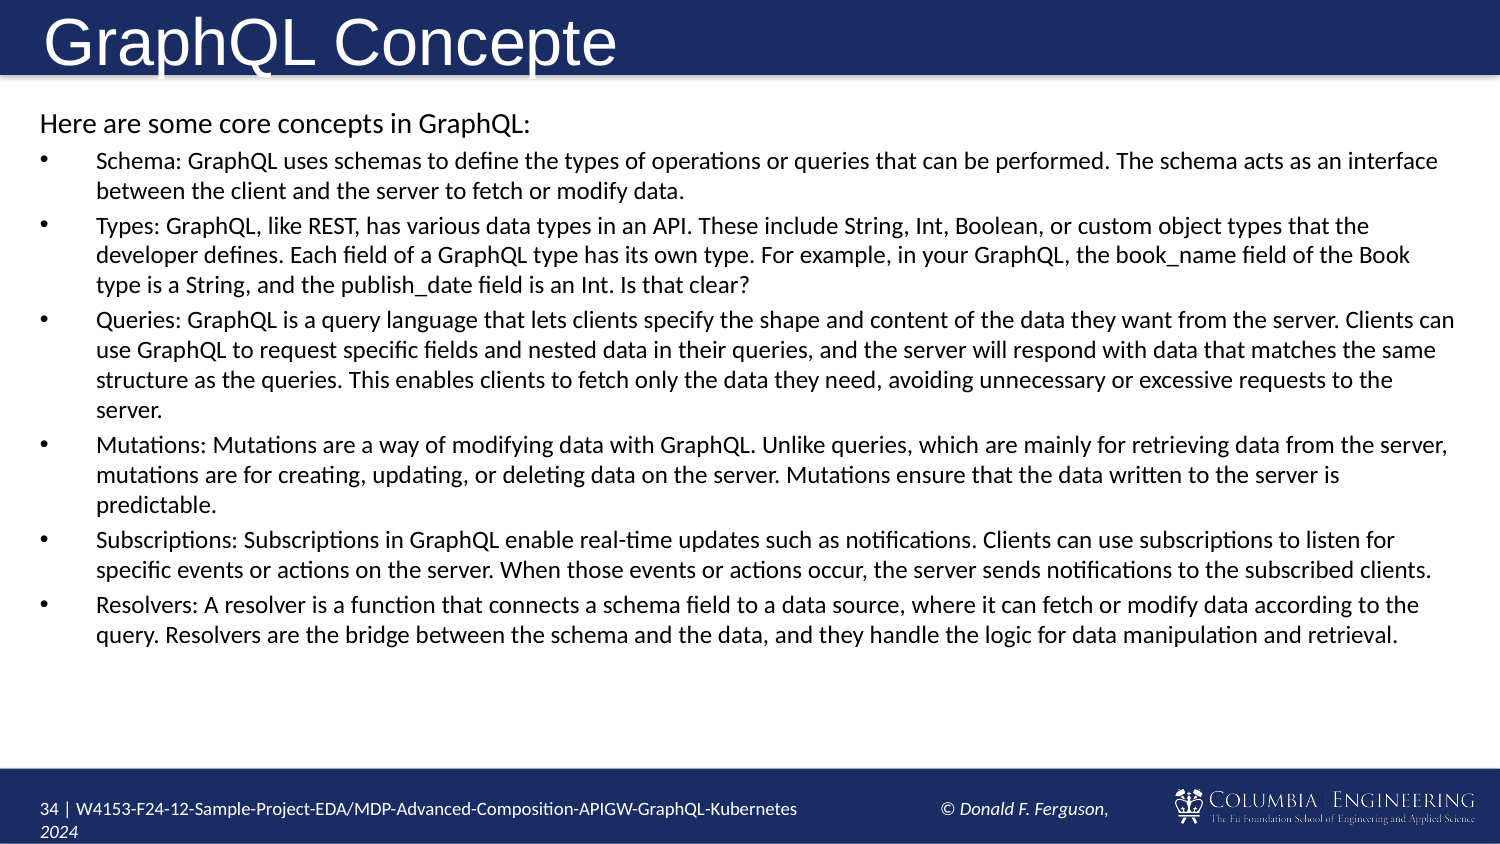

# GraphQL Concepte
Here are some core concepts in GraphQL:
Schema: GraphQL uses schemas to define the types of operations or queries that can be performed. The schema acts as an interface between the client and the server to fetch or modify data.
Types: GraphQL, like REST, has various data types in an API. These include String, Int, Boolean, or custom object types that the developer defines. Each field of a GraphQL type has its own type. For example, in your GraphQL, the book_name field of the Book type is a String, and the publish_date field is an Int. Is that clear?
Queries: GraphQL is a query language that lets clients specify the shape and content of the data they want from the server. Clients can use GraphQL to request specific fields and nested data in their queries, and the server will respond with data that matches the same structure as the queries. This enables clients to fetch only the data they need, avoiding unnecessary or excessive requests to the server.
Mutations: Mutations are a way of modifying data with GraphQL. Unlike queries, which are mainly for retrieving data from the server, mutations are for creating, updating, or deleting data on the server. Mutations ensure that the data written to the server is predictable.
Subscriptions: Subscriptions in GraphQL enable real-time updates such as notifications. Clients can use subscriptions to listen for specific events or actions on the server. When those events or actions occur, the server sends notifications to the subscribed clients.
Resolvers: A resolver is a function that connects a schema field to a data source, where it can fetch or modify data according to the query. Resolvers are the bridge between the schema and the data, and they handle the logic for data manipulation and retrieval.